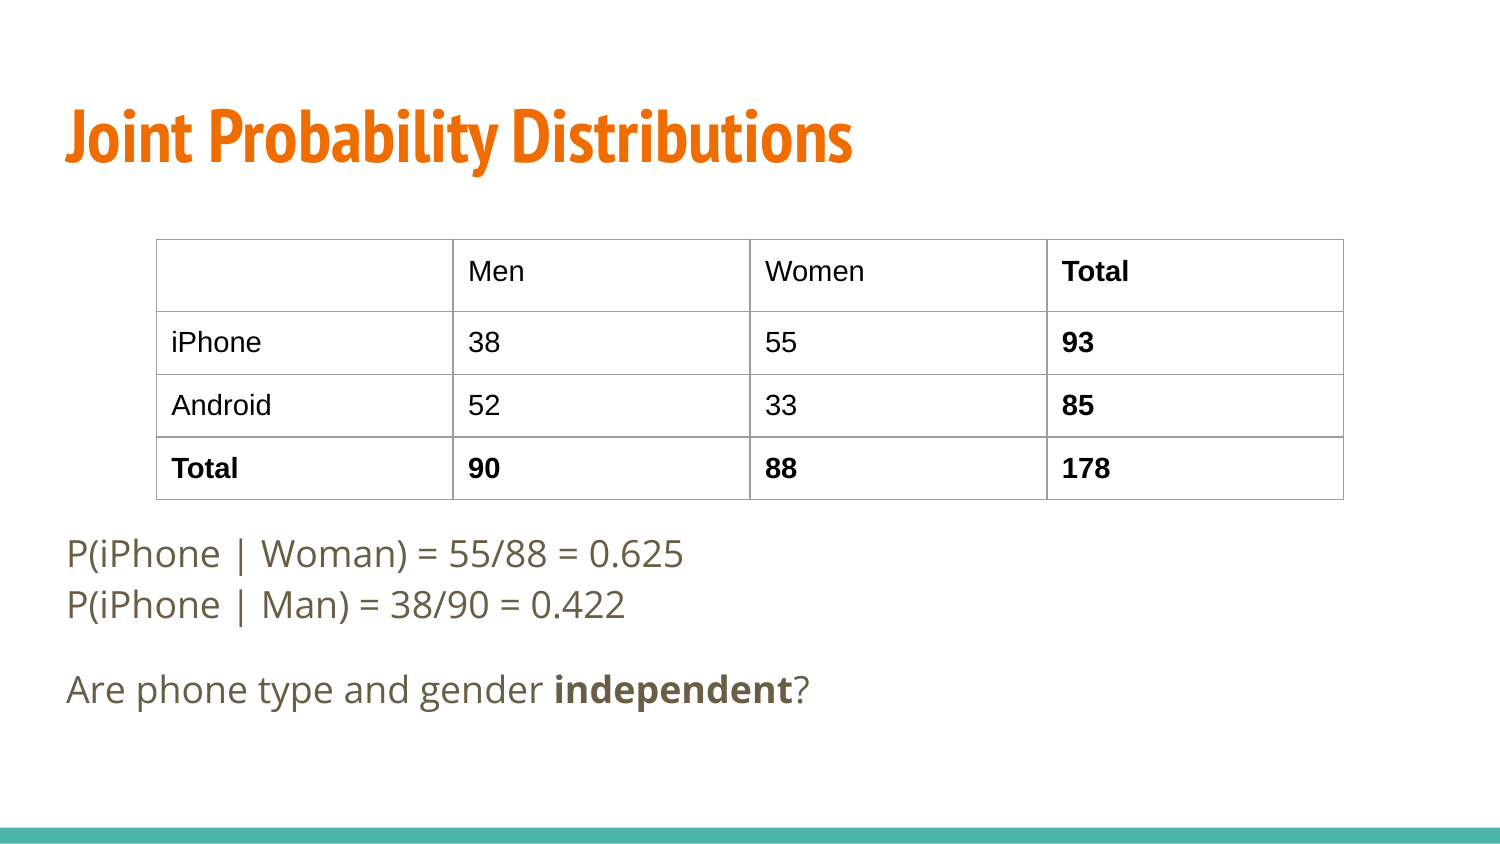

# Joint Probability Distributions

P(iPhone | Woman) = 55/88 = 0.625
P(iPhone | Man) = 38/90 = 0.422
Are phone type and gender independent?
|  | Men | Women | Total |
| --- | --- | --- | --- |
| iPhone | 38 | 55 | 93 |
| Android | 52 | 33 | 85 |
| Total | 90 | 88 | 178 |